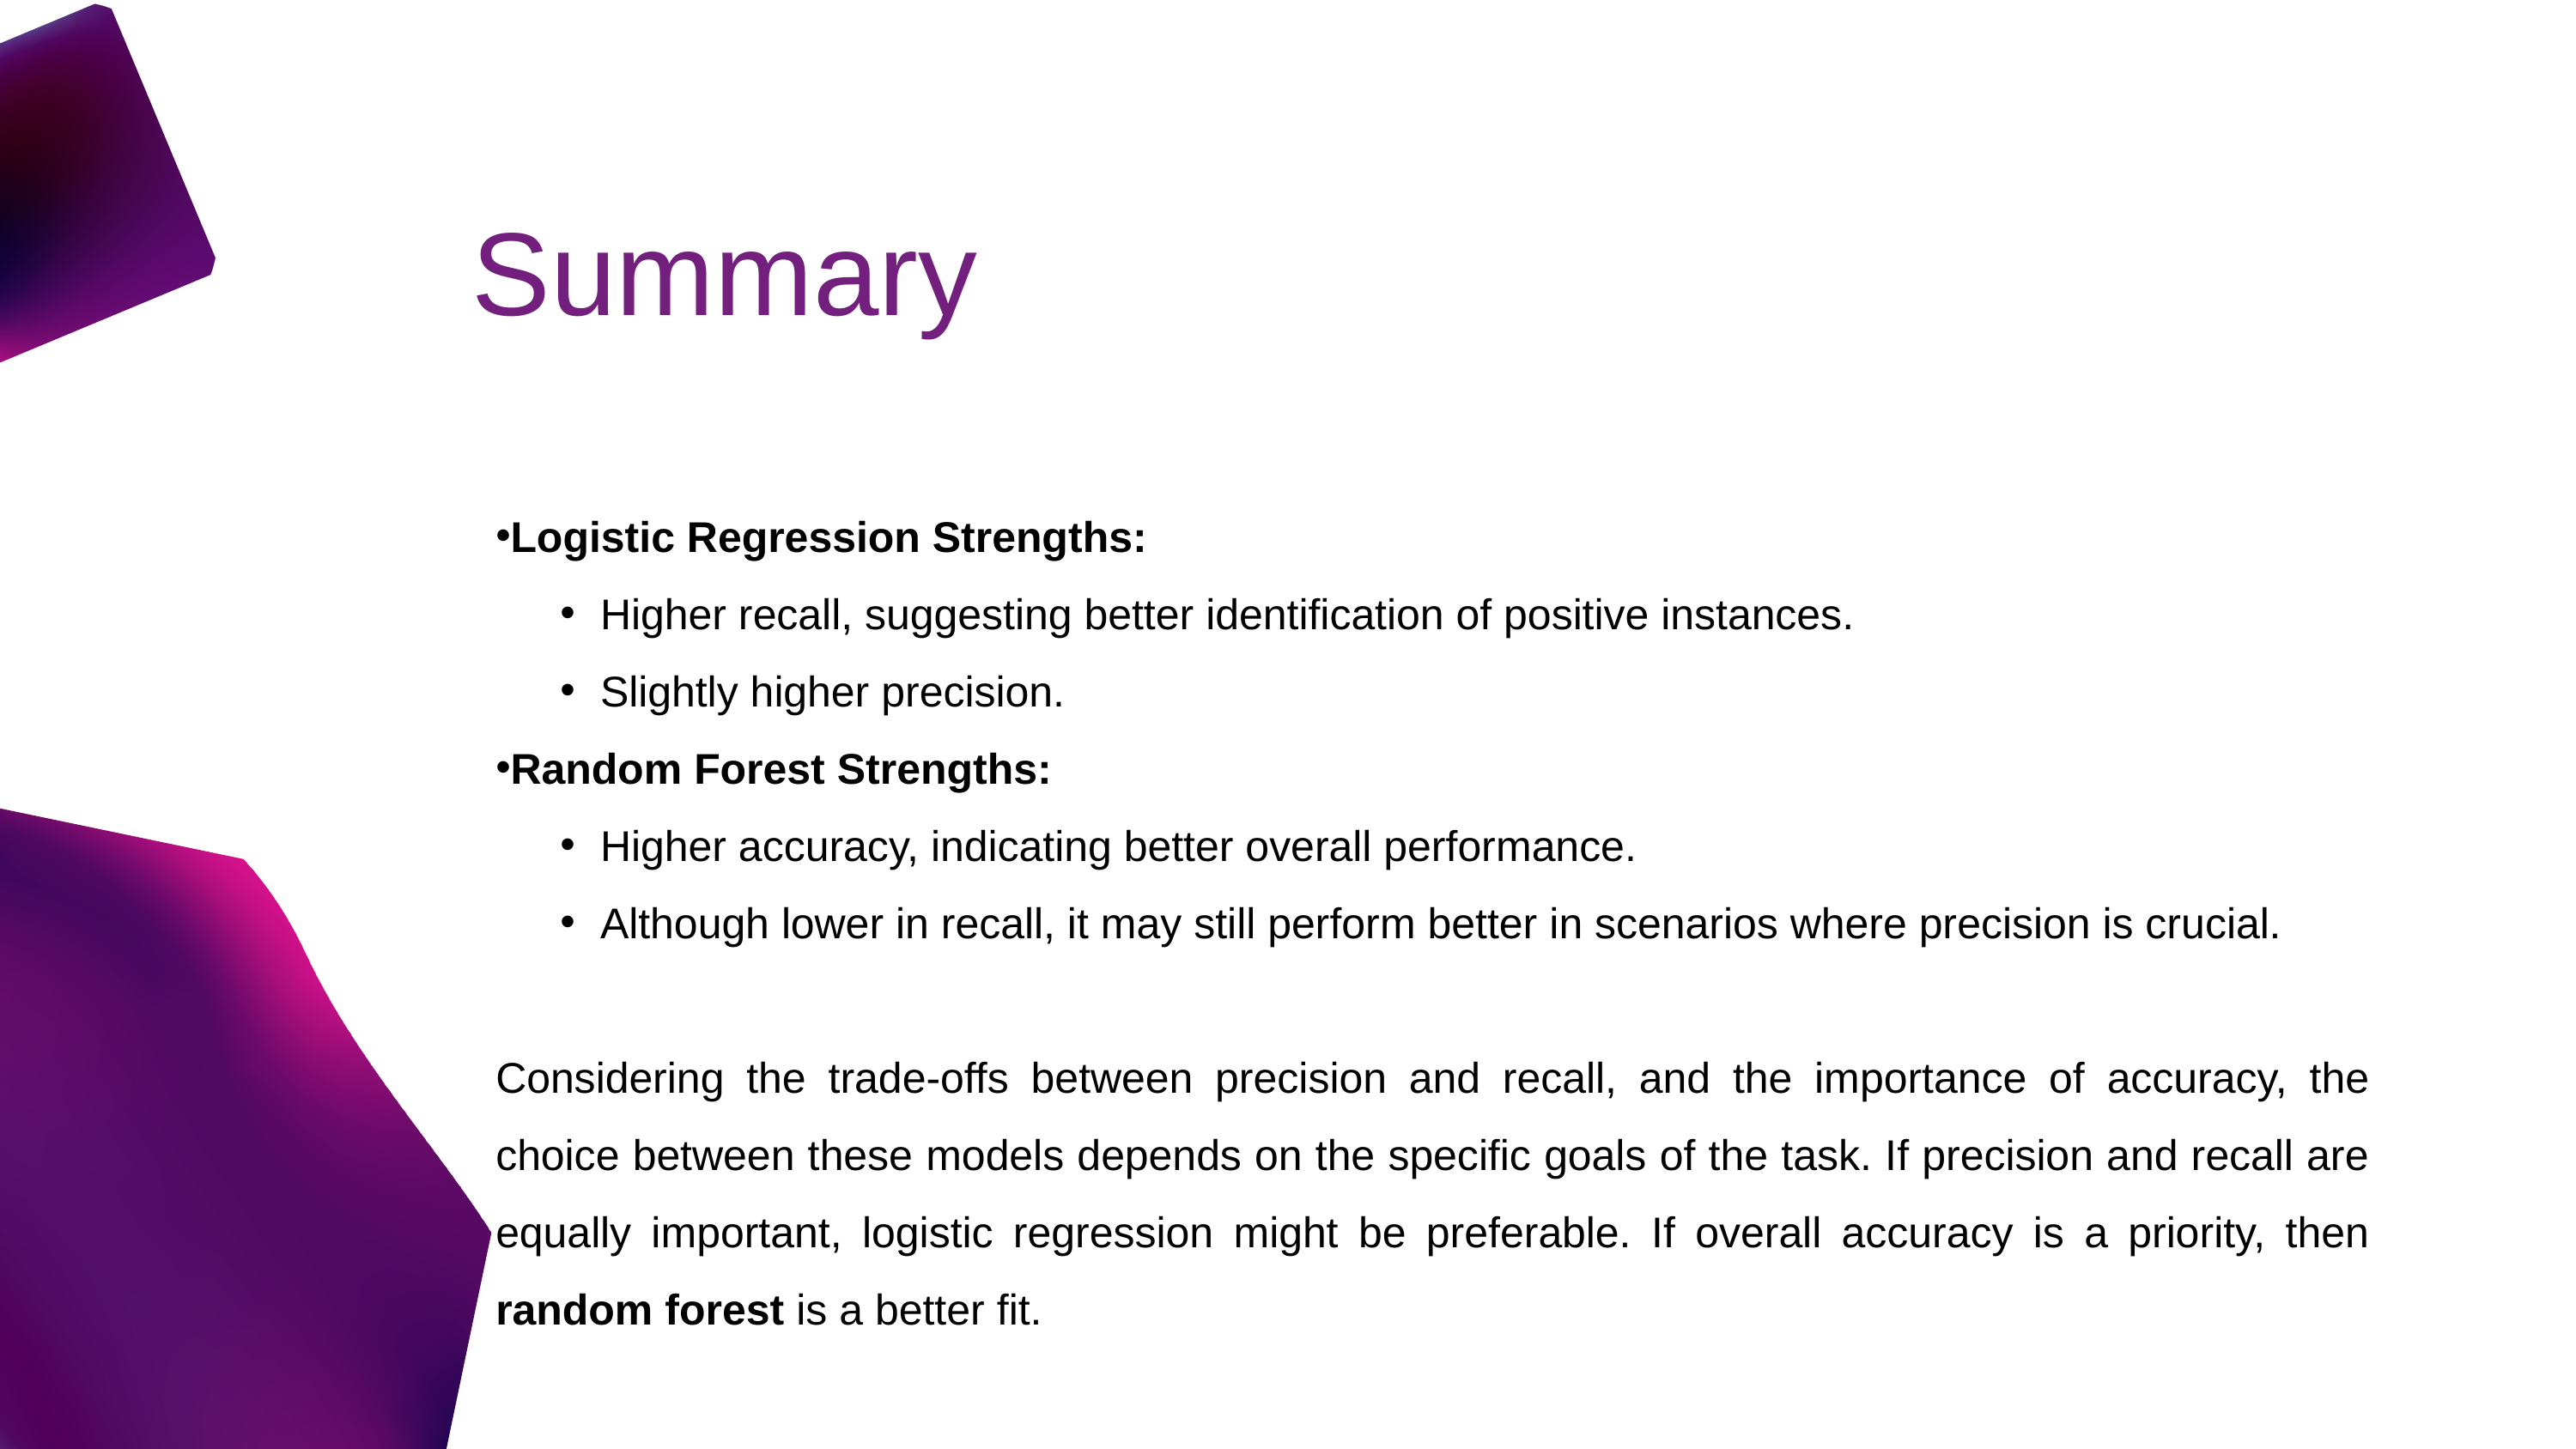

Summary
Logistic Regression Strengths:
Higher recall, suggesting better identification of positive instances.
Slightly higher precision.
Random Forest Strengths:
Higher accuracy, indicating better overall performance.
Although lower in recall, it may still perform better in scenarios where precision is crucial.

Considering the trade-offs between precision and recall, and the importance of accuracy, the choice between these models depends on the specific goals of the task. If precision and recall are equally important, logistic regression might be preferable. If overall accuracy is a priority, then random forest is a better fit.